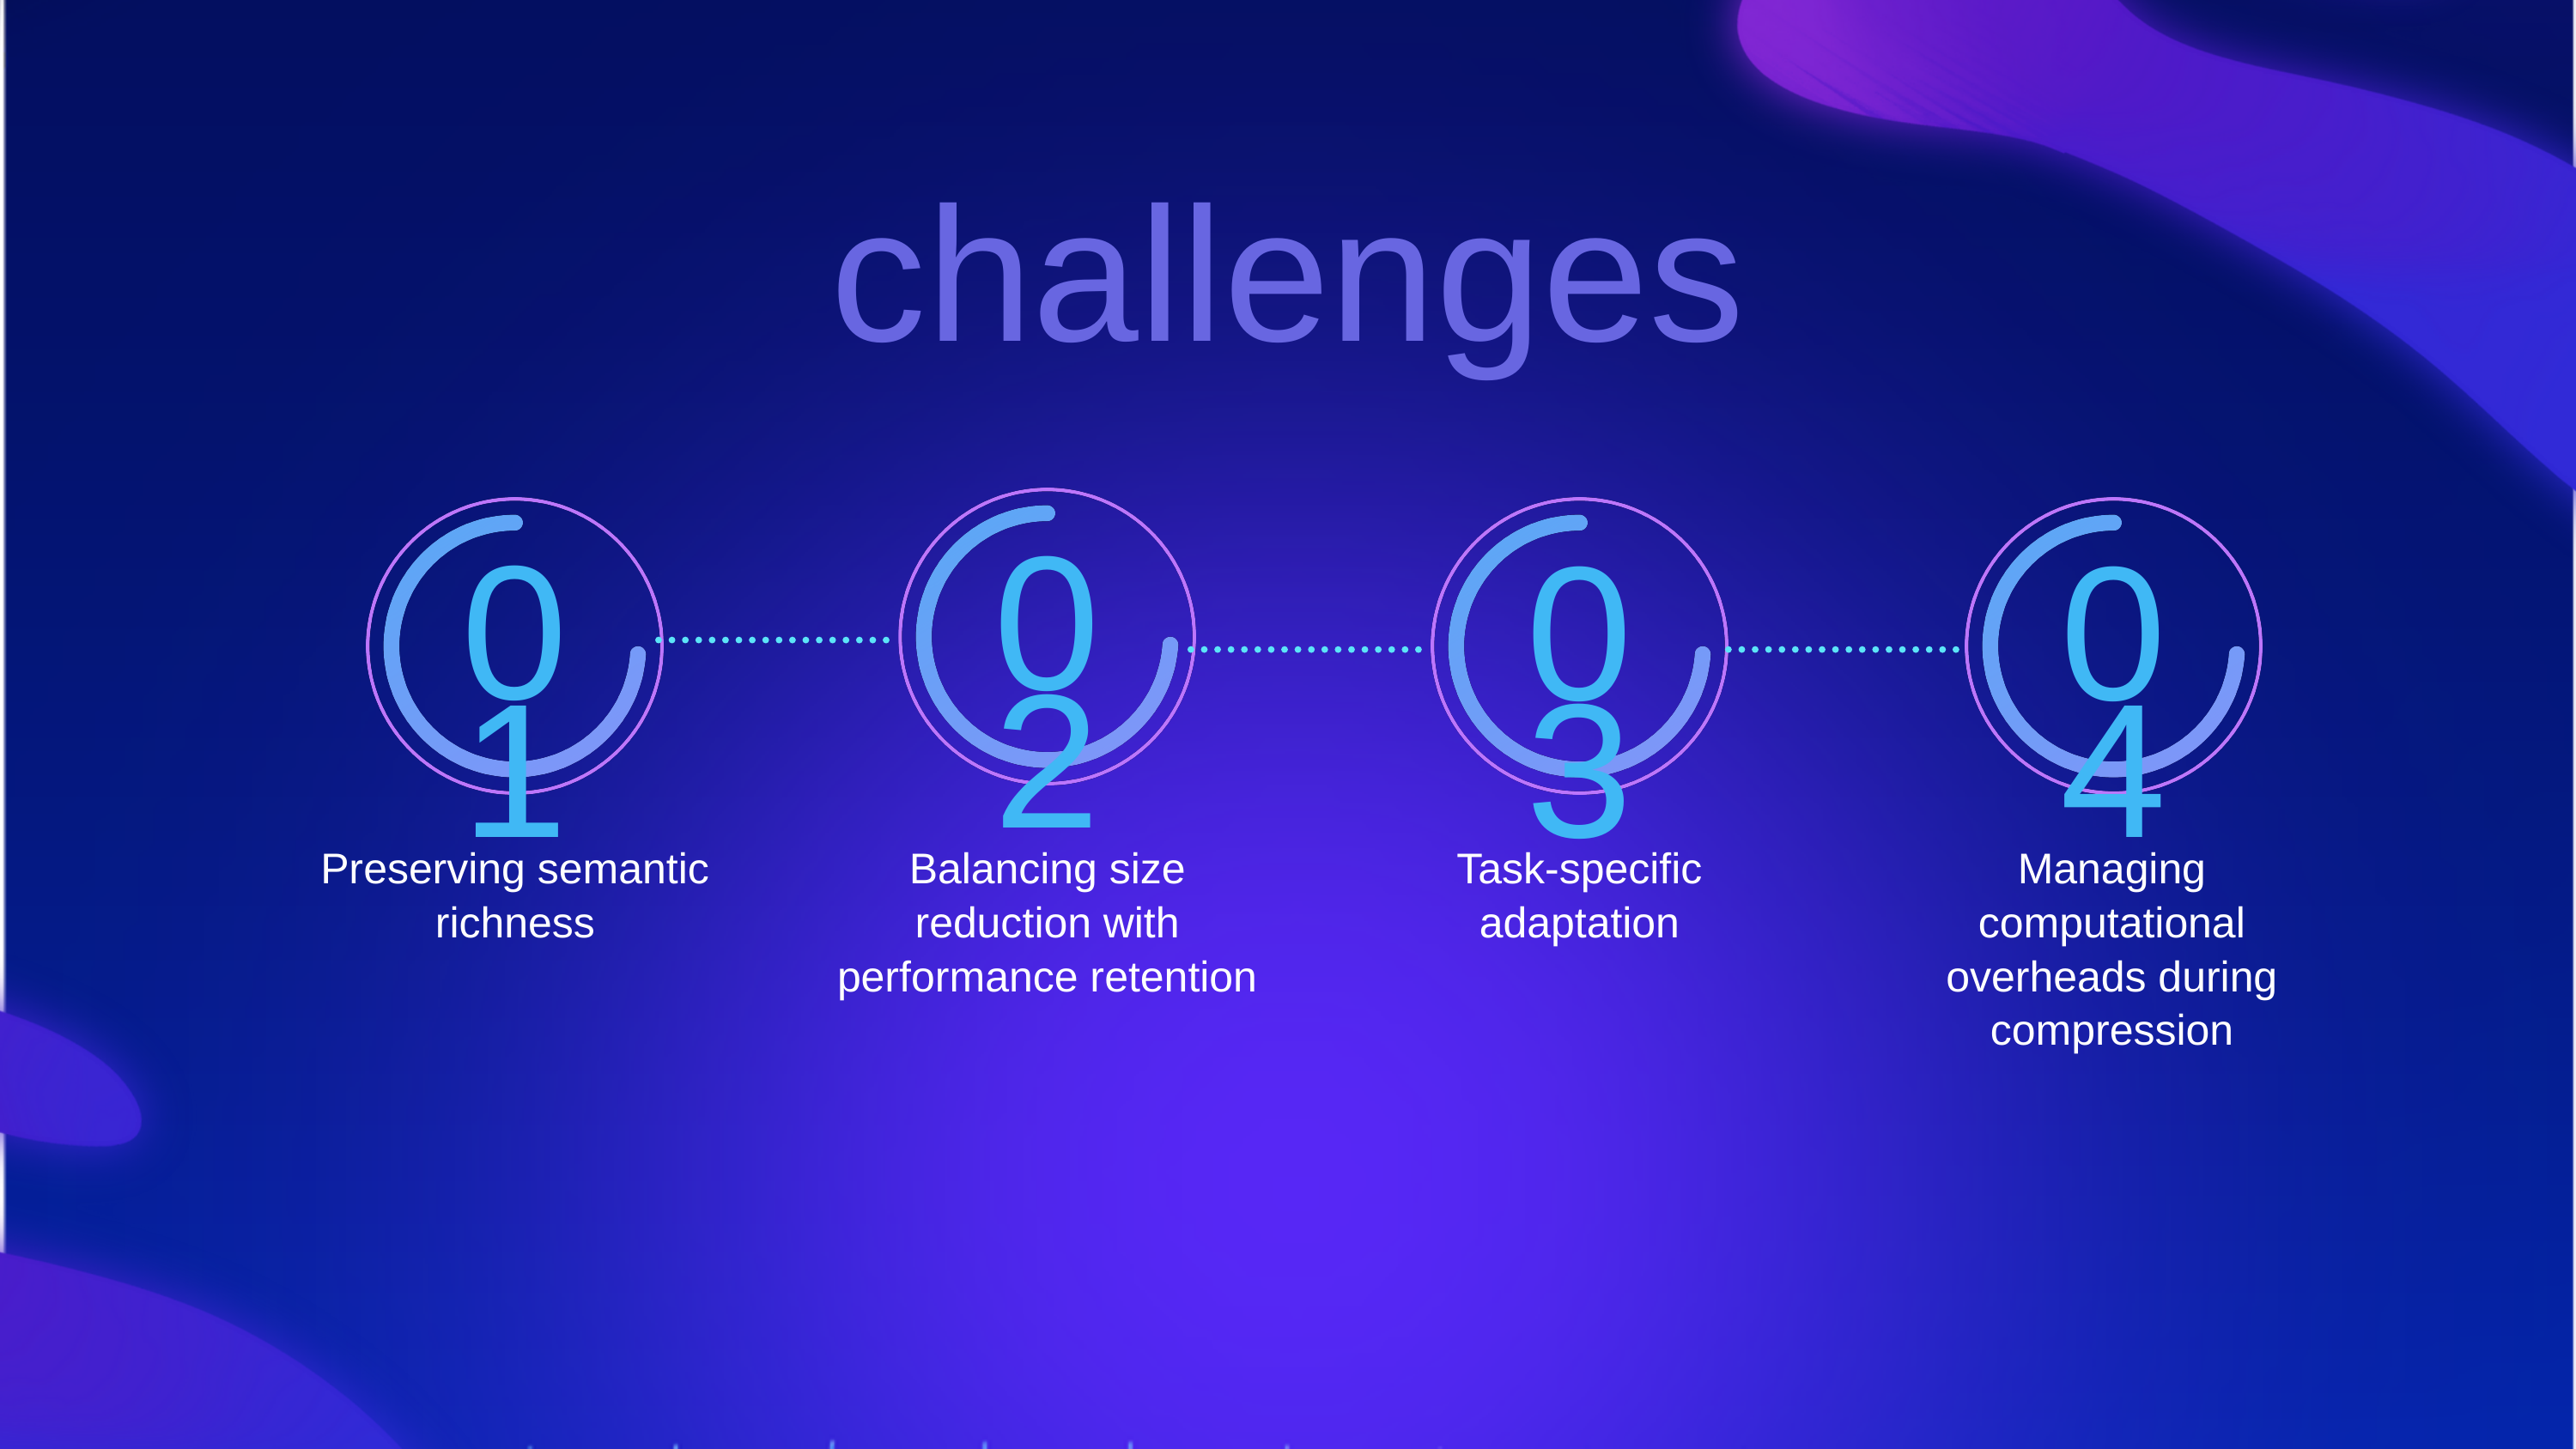

challenges

02
01
03
04

Preserving semantic richness

Balancing size reduction with performance retention

Task-specific adaptation

Managing computational overheads during compression